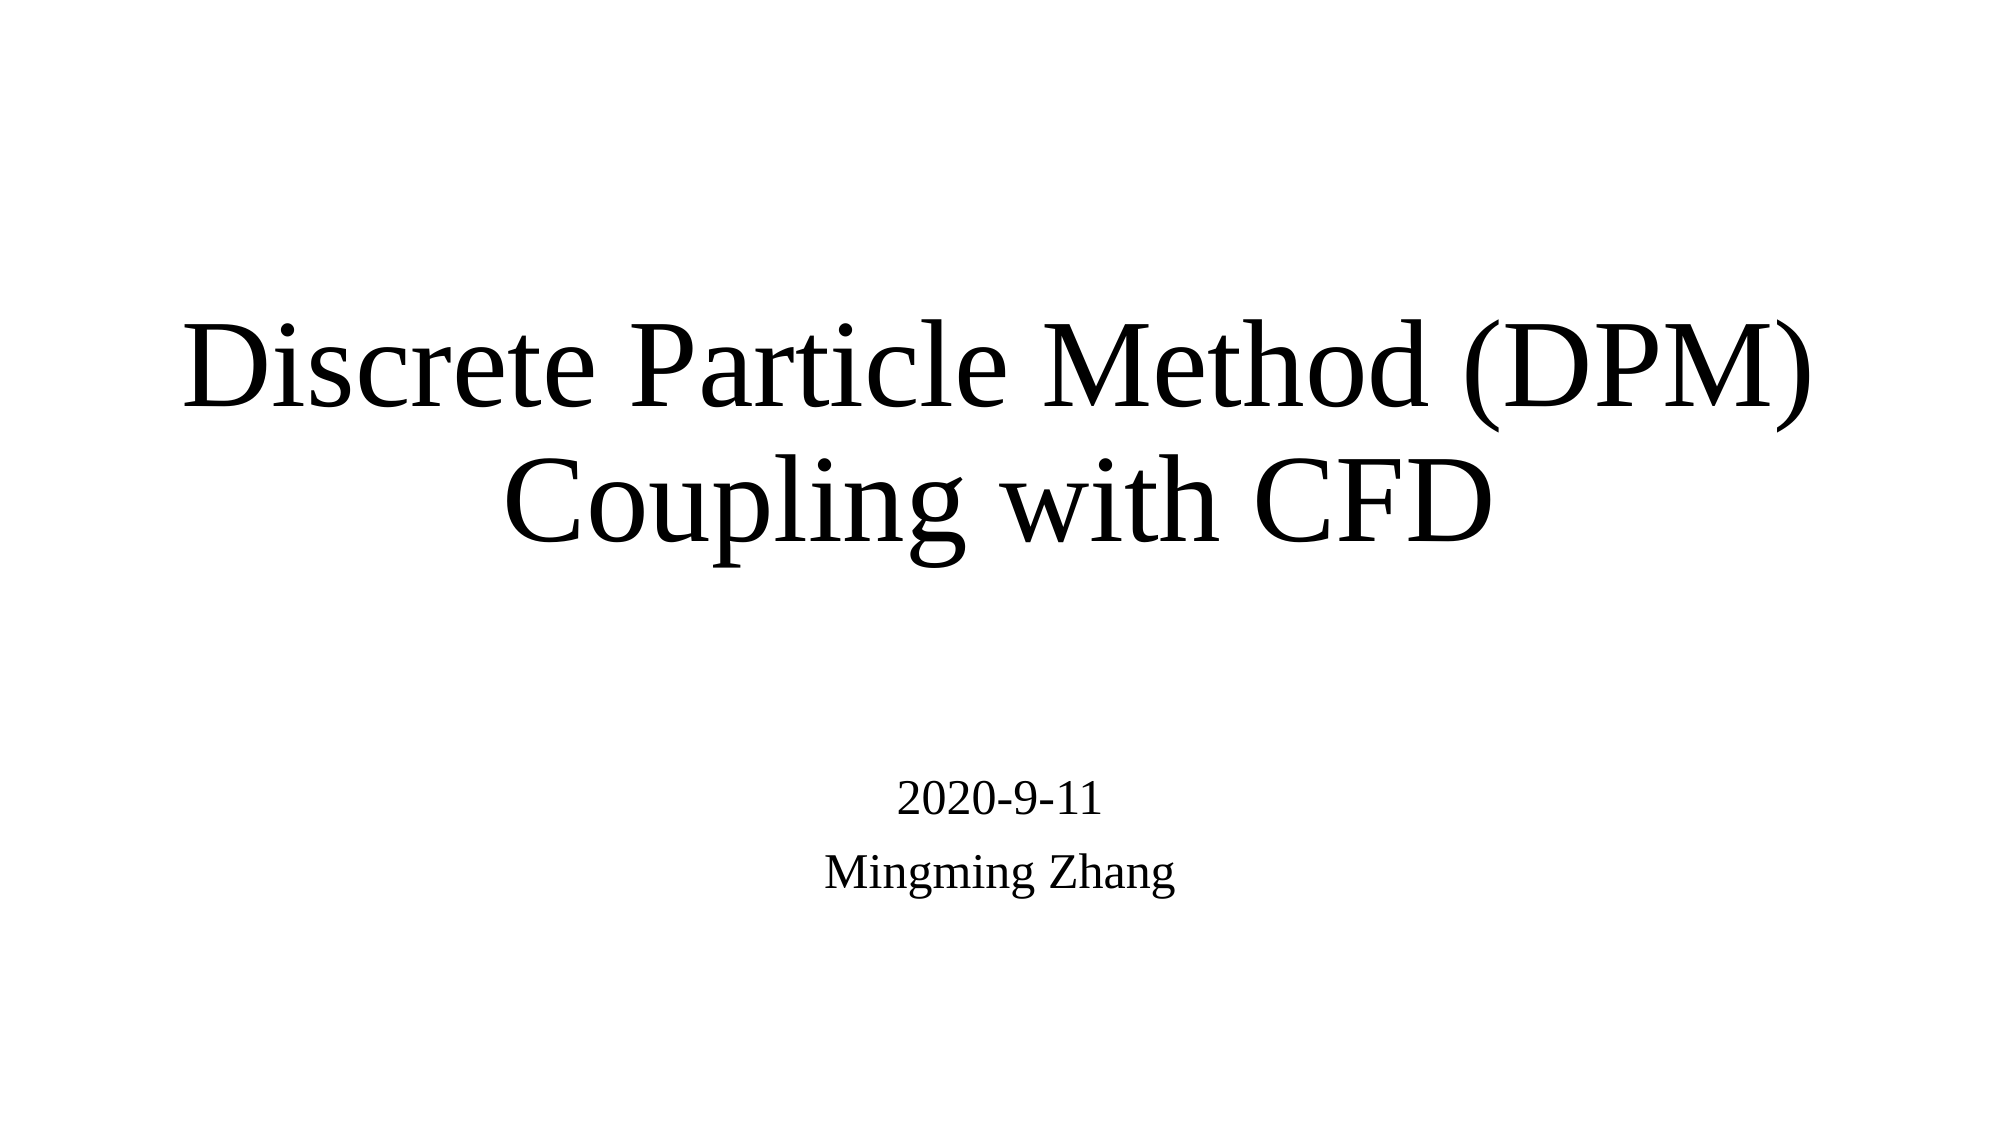

# Discrete Particle Method (DPM) Coupling with CFD
2020-9-11
Mingming Zhang